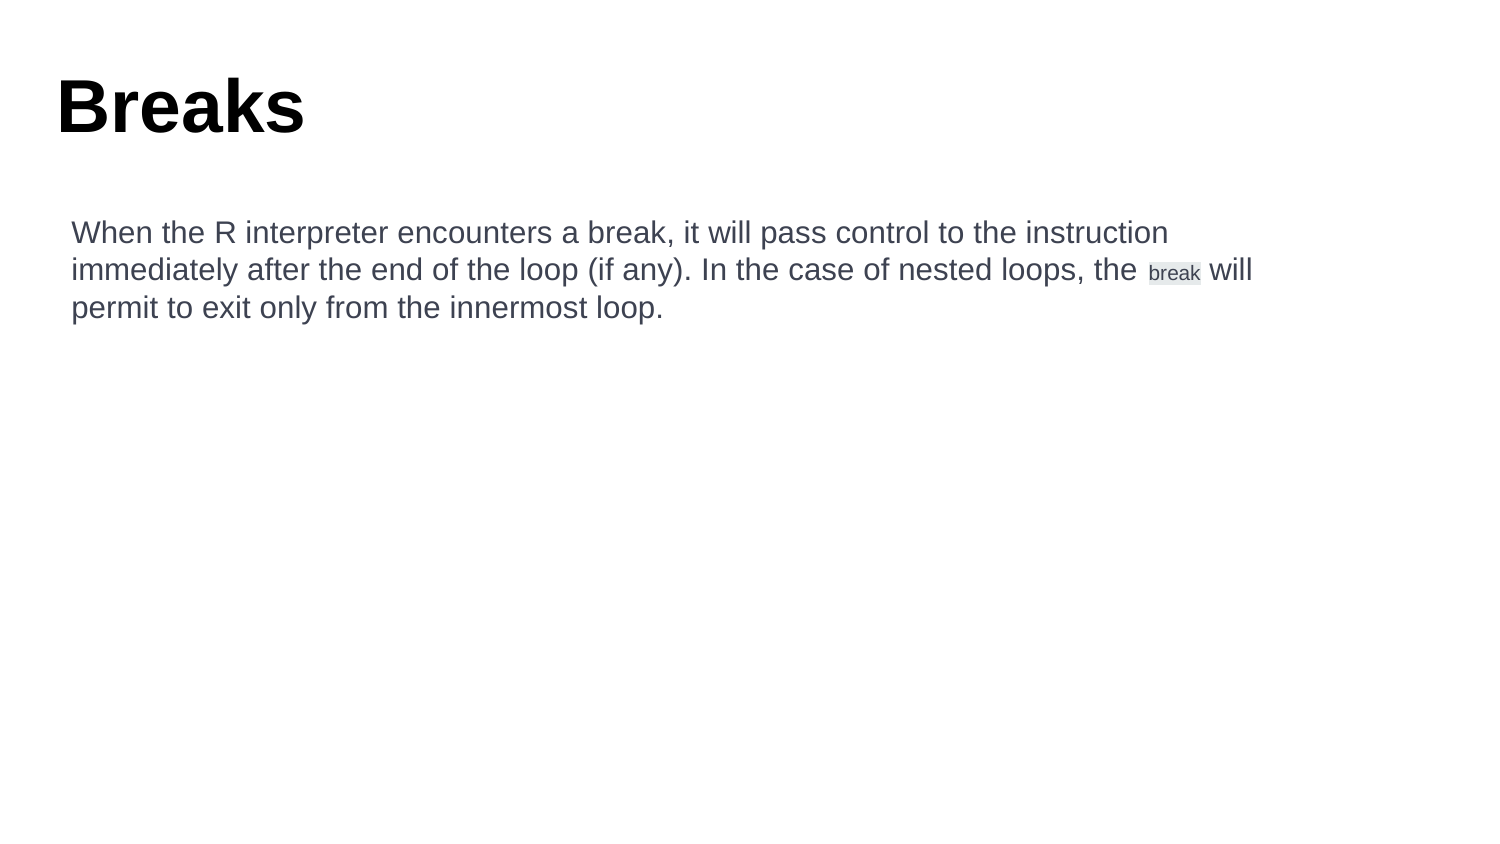

Breaks
When the R interpreter encounters a break, it will pass control to the instruction immediately after the end of the loop (if any). In the case of nested loops, the break will permit to exit only from the innermost loop.